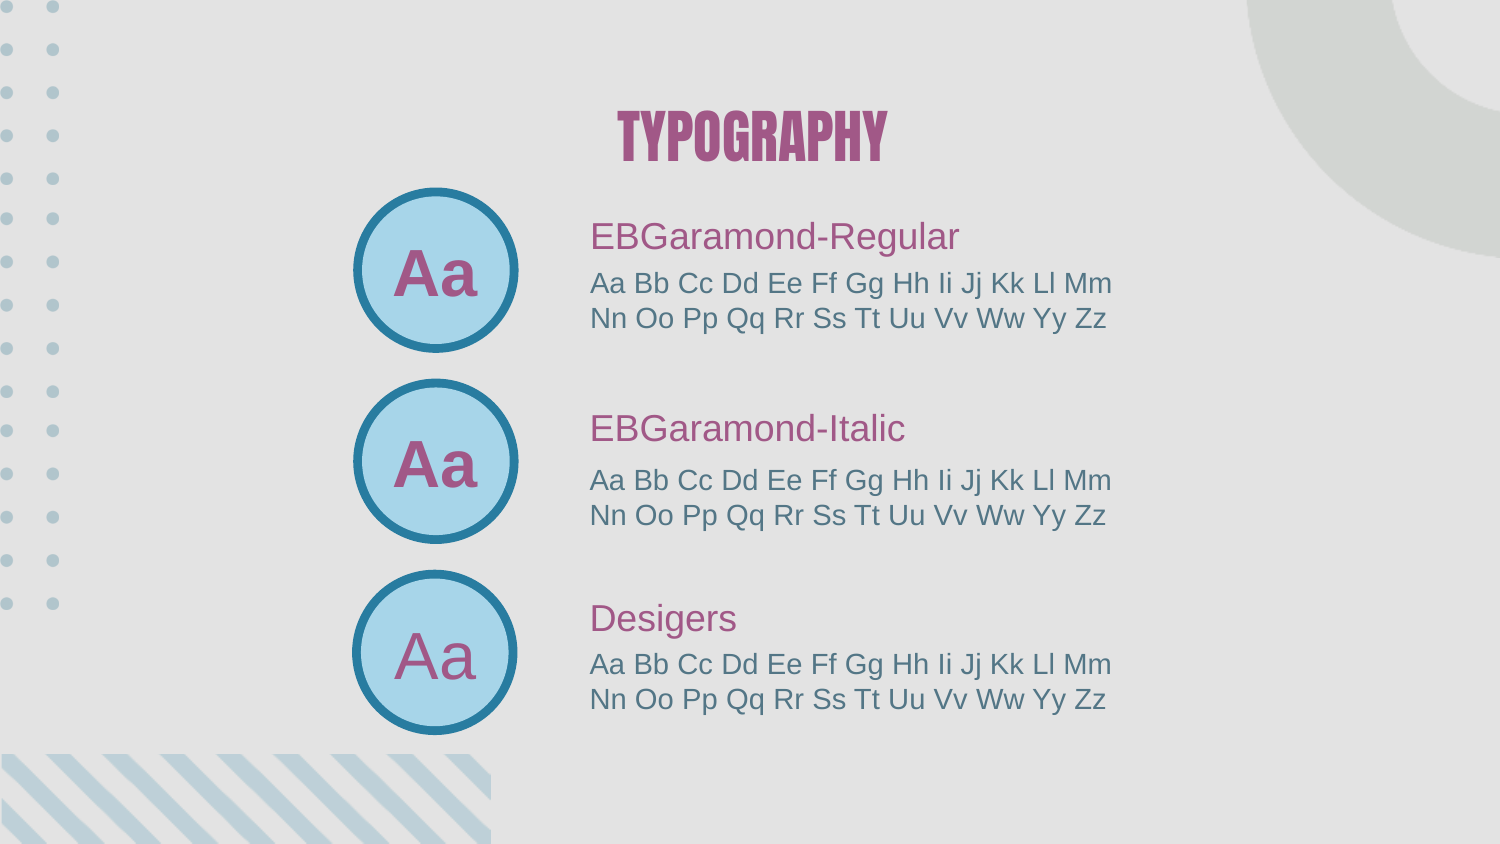

# TYPOGRAPHY

Aa

EBGaramond-Regular
Aa Bb Cc Dd Ee Ff Gg Hh Ii Jj Kk Ll Mm Nn Oo Pp Qq Rr Ss Tt Uu Vv Ww Yy Zz

Aa

EBGaramond-Italic
Aa Bb Cc Dd Ee Ff Gg Hh Ii Jj Kk Ll Mm Nn Oo Pp Qq Rr Ss Tt Uu Vv Ww Yy Zz

Aa
Desigers

Aa Bb Cc Dd Ee Ff Gg Hh Ii Jj Kk Ll Mm Nn Oo Pp Qq Rr Ss Tt Uu Vv Ww Yy Zz